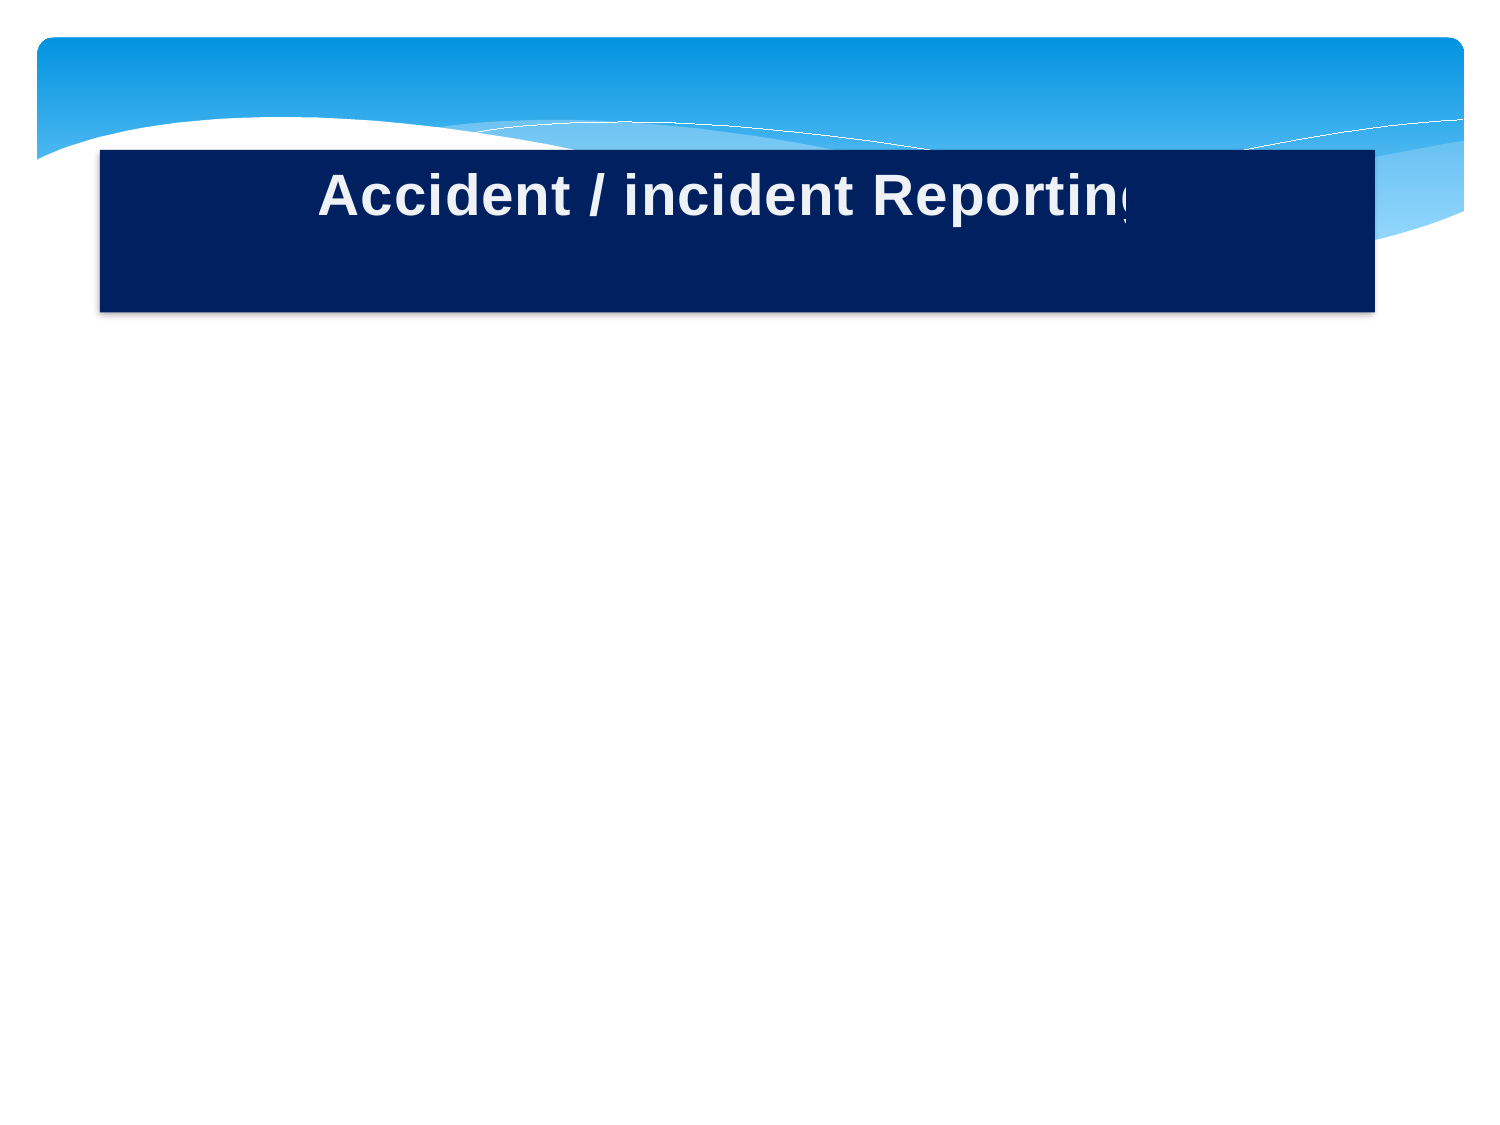

Accident / incident Reporting

.
ALL accidents and incidents MUST be reported, as soon as possible by the individual involved or someone on his/her behalf.